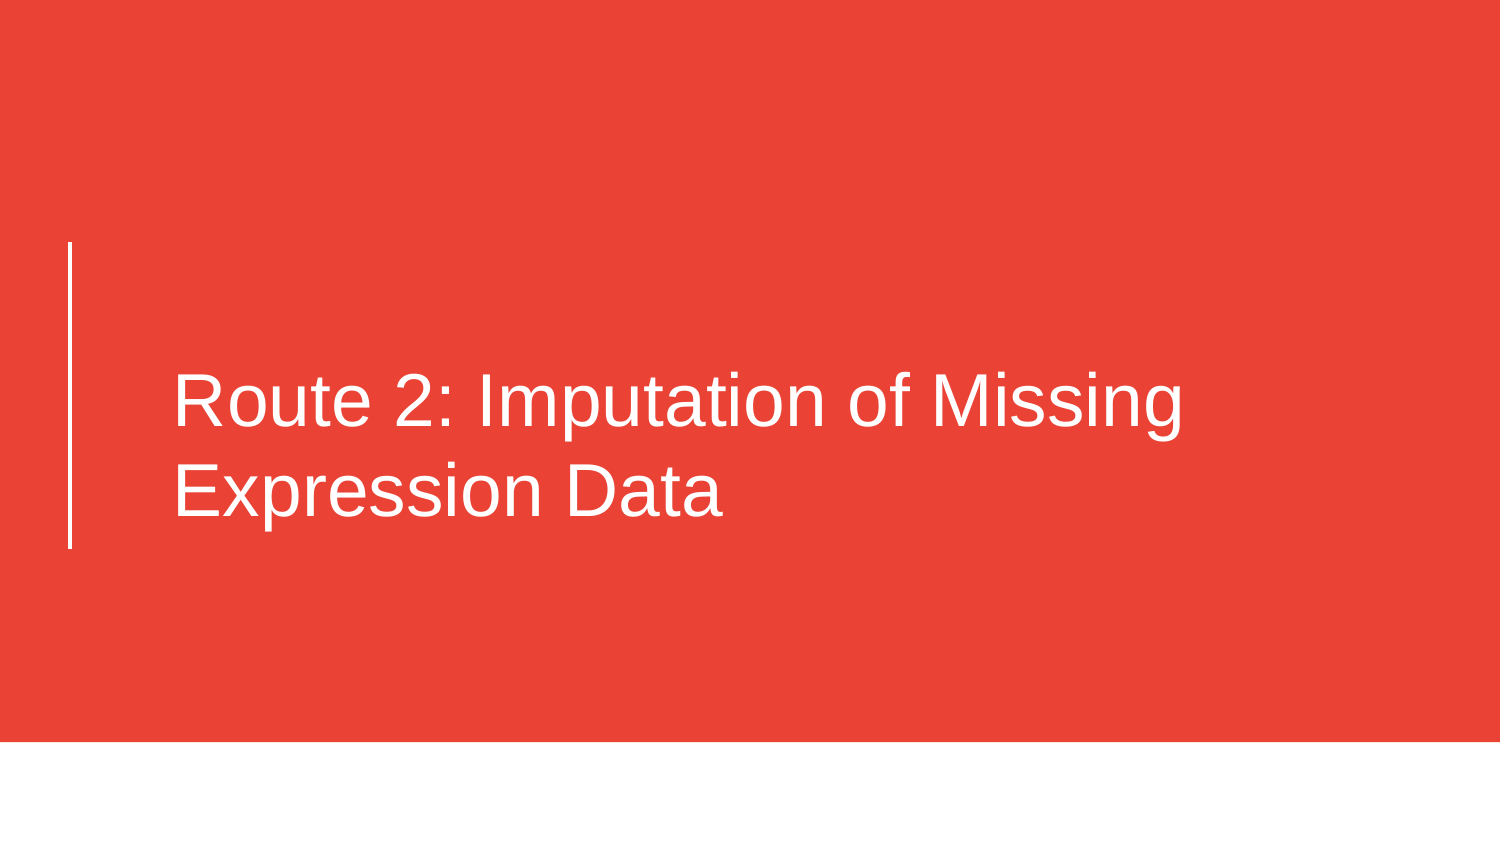

# Route 2: Imputation of Missing Expression Data